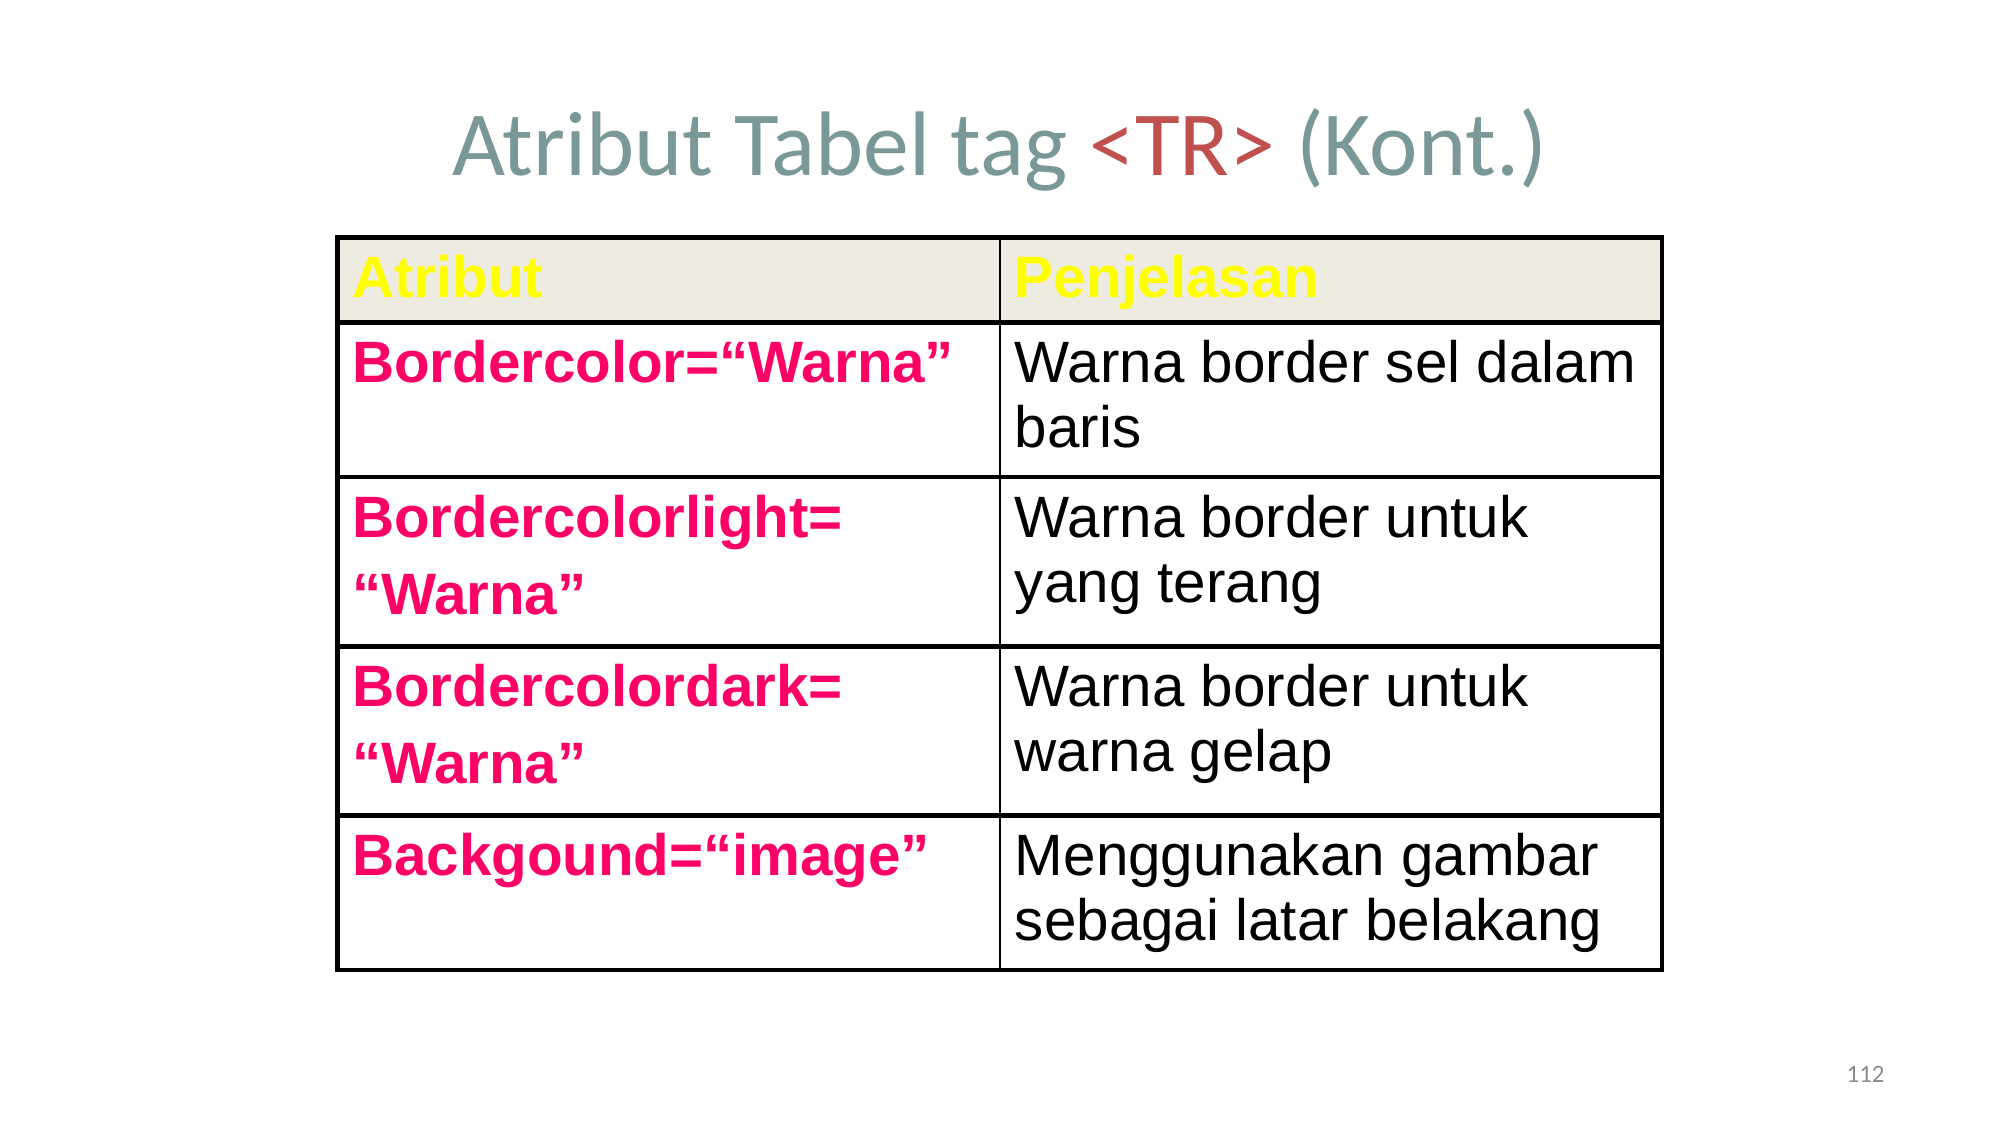

# Atribut Tabel tag <TR> (Kont.)
| Atribut | Penjelasan |
| --- | --- |
| Bordercolor=“Warna” | Warna border sel dalam baris |
| Bordercolorlight= “Warna” | Warna border untuk yang terang |
| Bordercolordark= “Warna” | Warna border untuk warna gelap |
| Backgound=“image” | Menggunakan gambar sebagai latar belakang |
By I Wayan Simpen
112